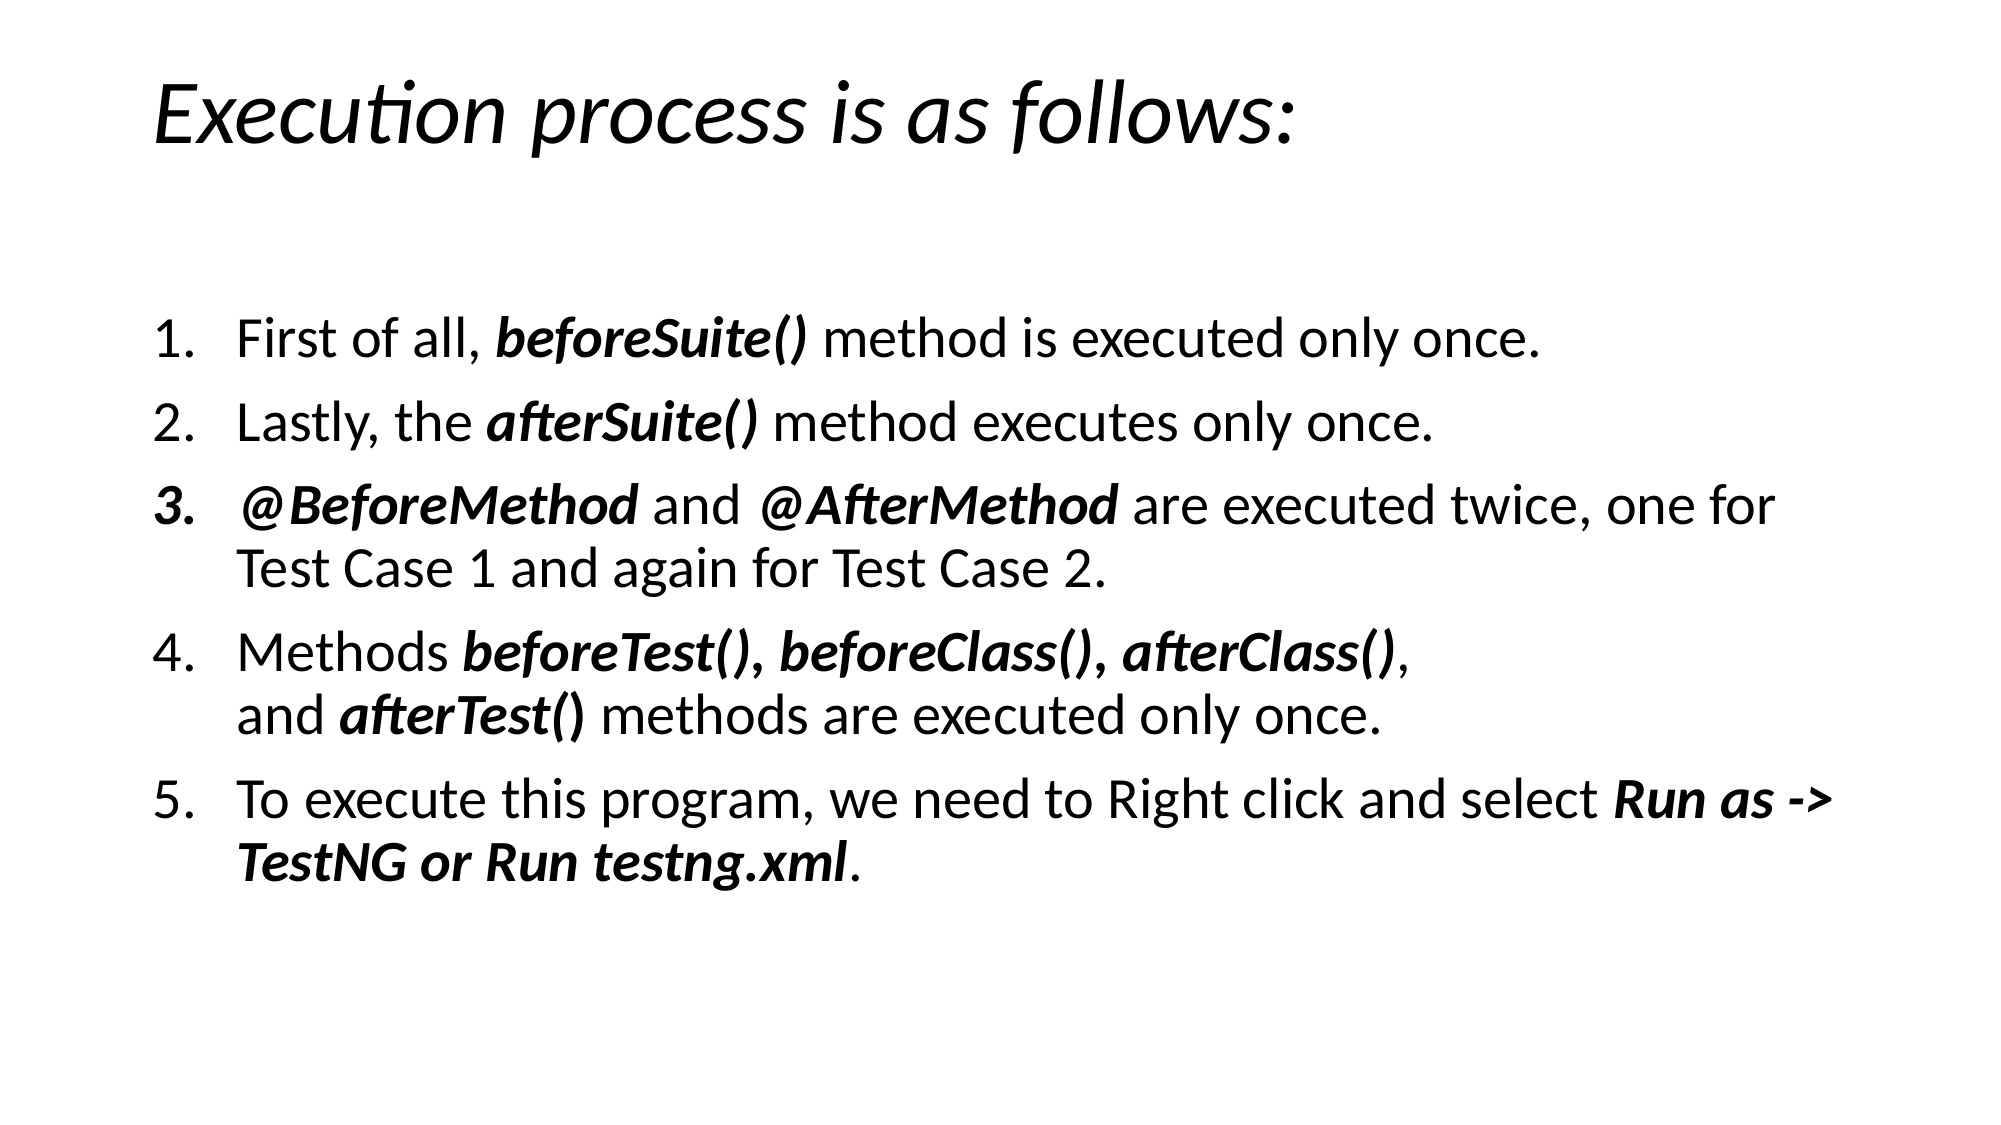

# Execution process is as follows:
First of all, beforeSuite() method is executed only once.
Lastly, the afterSuite() method executes only once.
@BeforeMethod and @AfterMethod are executed twice, one for Test Case 1 and again for Test Case 2.
Methods beforeTest(), beforeClass(), afterClass(), and afterTest() methods are executed only once.
To execute this program, we need to Right click and select Run as -> TestNG or Run testng.xml.